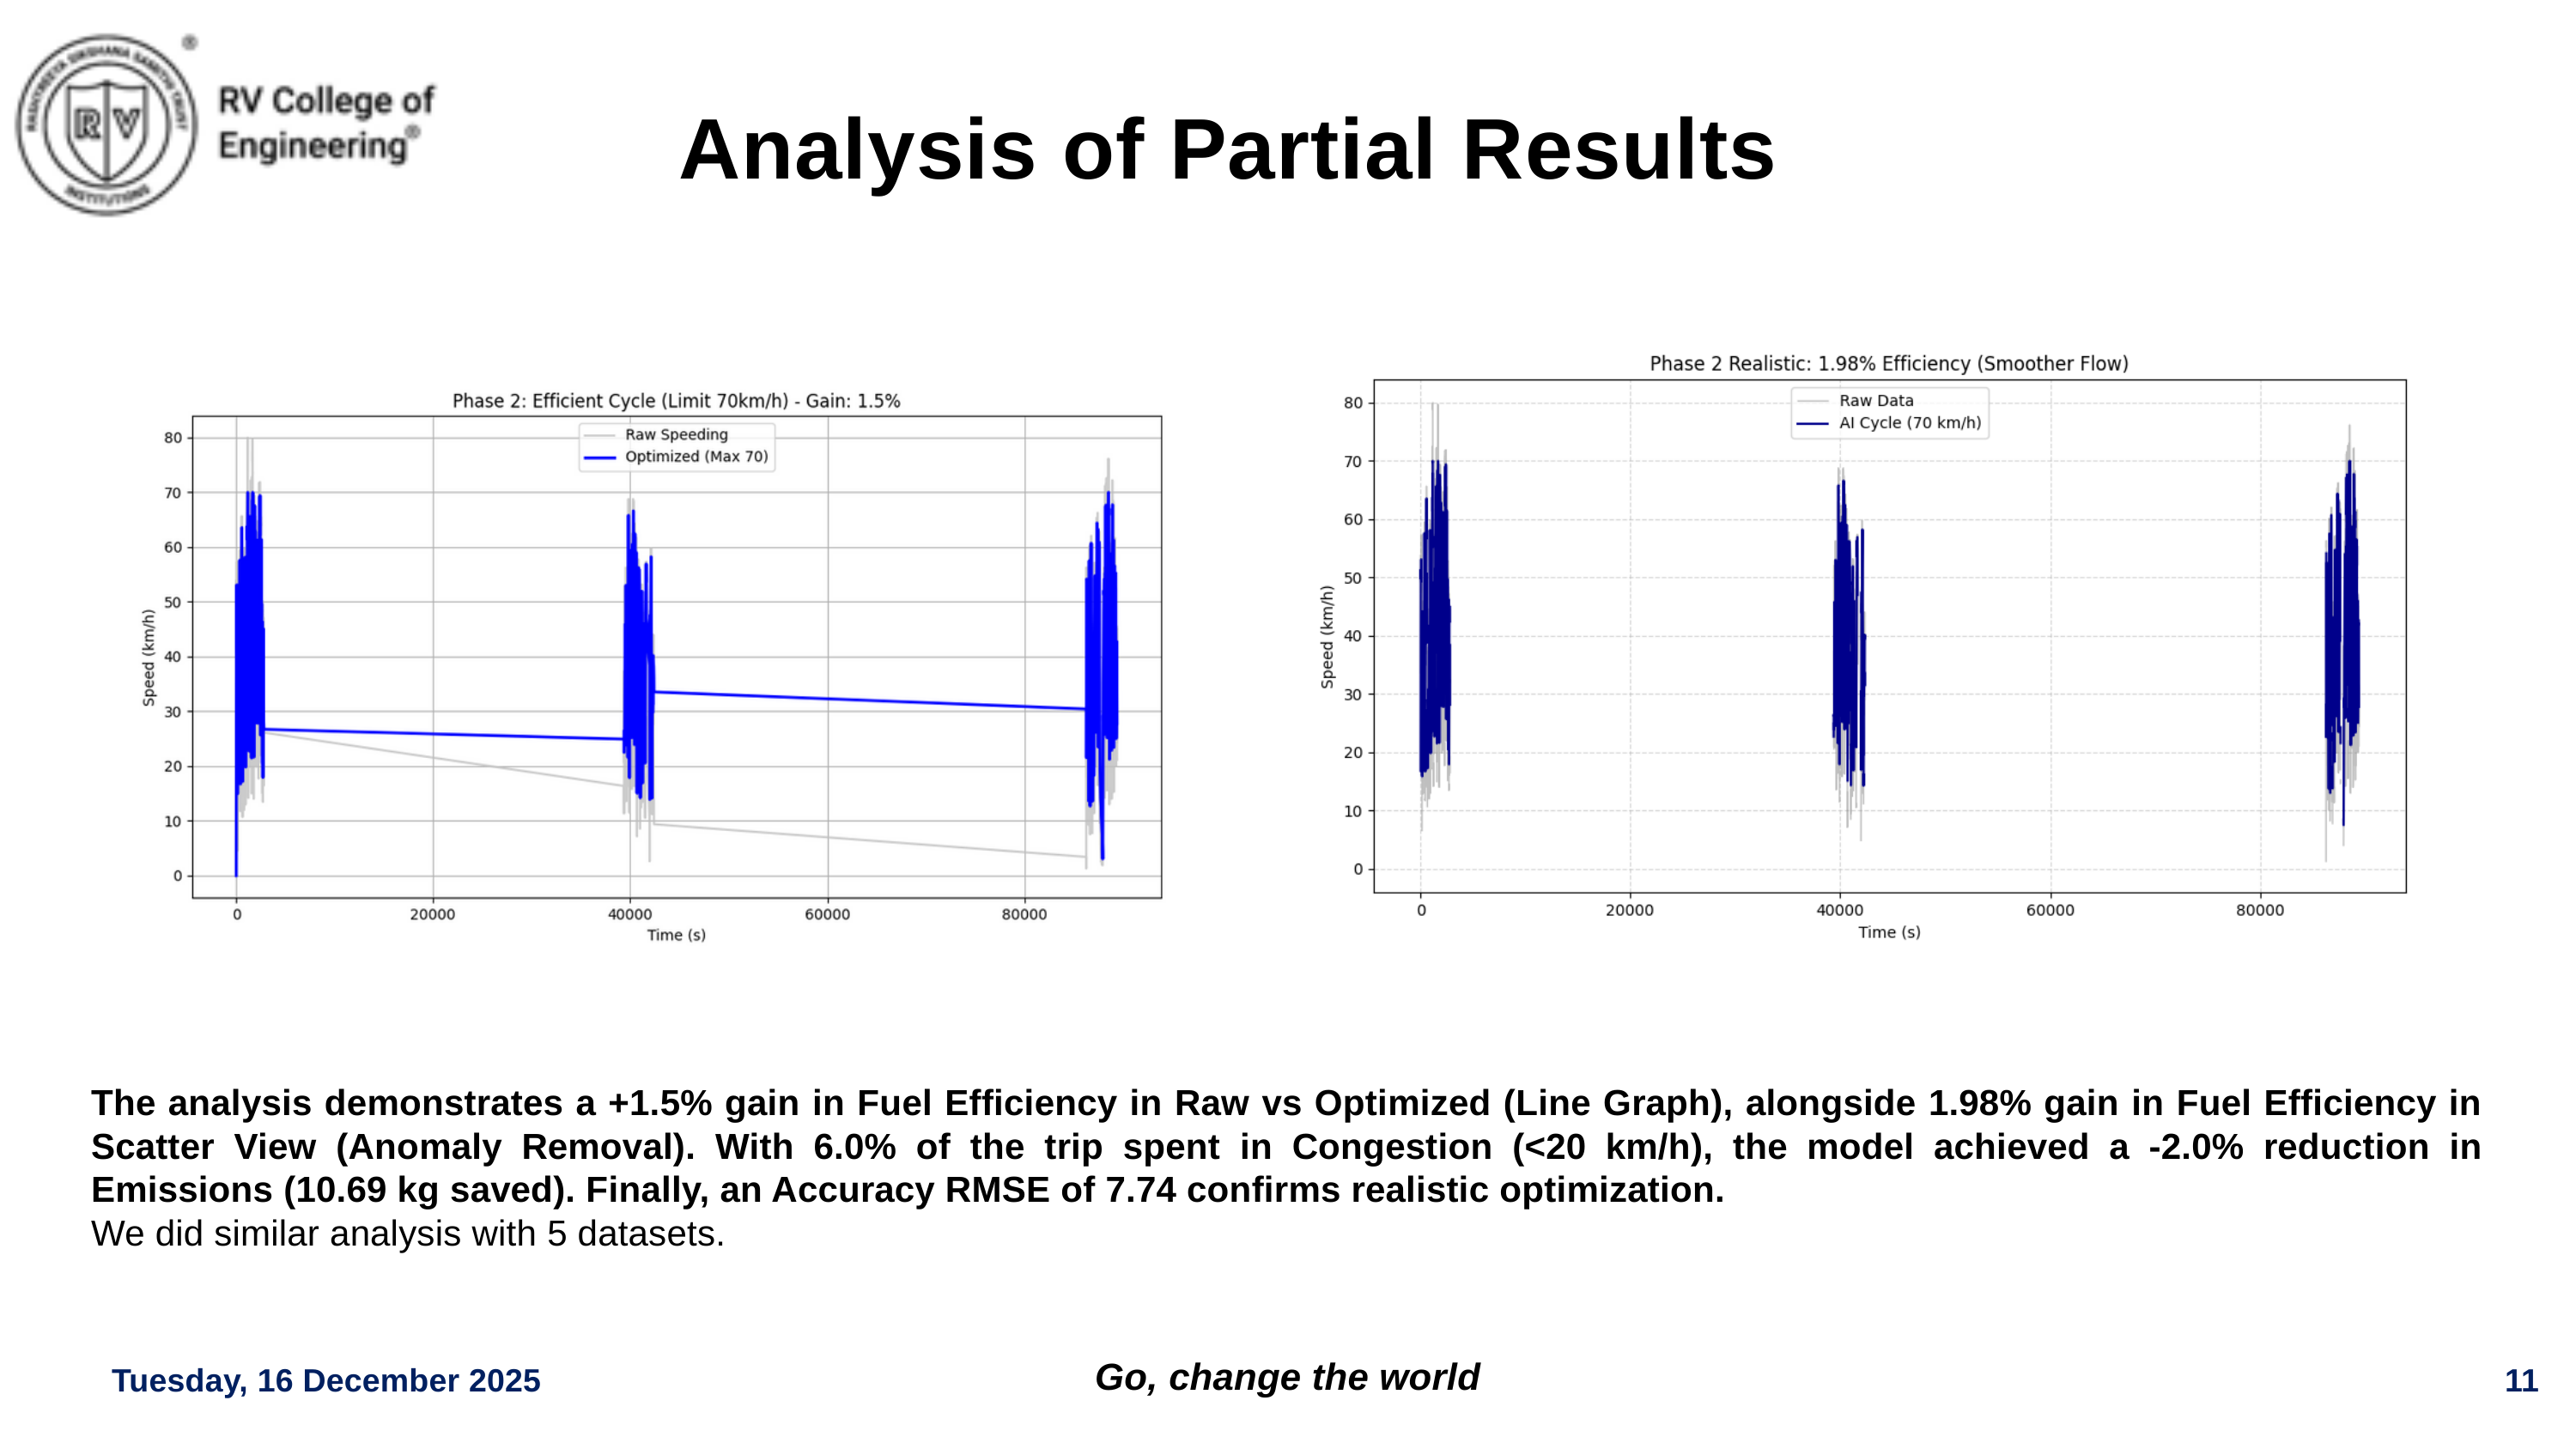

Analysis of Partial Results

The analysis demonstrates a +1.5% gain in Fuel Efficiency in Raw vs Optimized (Line Graph), alongside 1.98% gain in Fuel Efficiency in Scatter View (Anomaly Removal). With 6.0% of the trip spent in Congestion (<20 km/h), the model achieved a -2.0% reduction in Emissions (10.69 kg saved). Finally, an Accuracy RMSE of 7.74 confirms realistic optimization.
We did similar analysis with 5 datasets.

Tuesday, 16 December 2025

11
Go, change the world